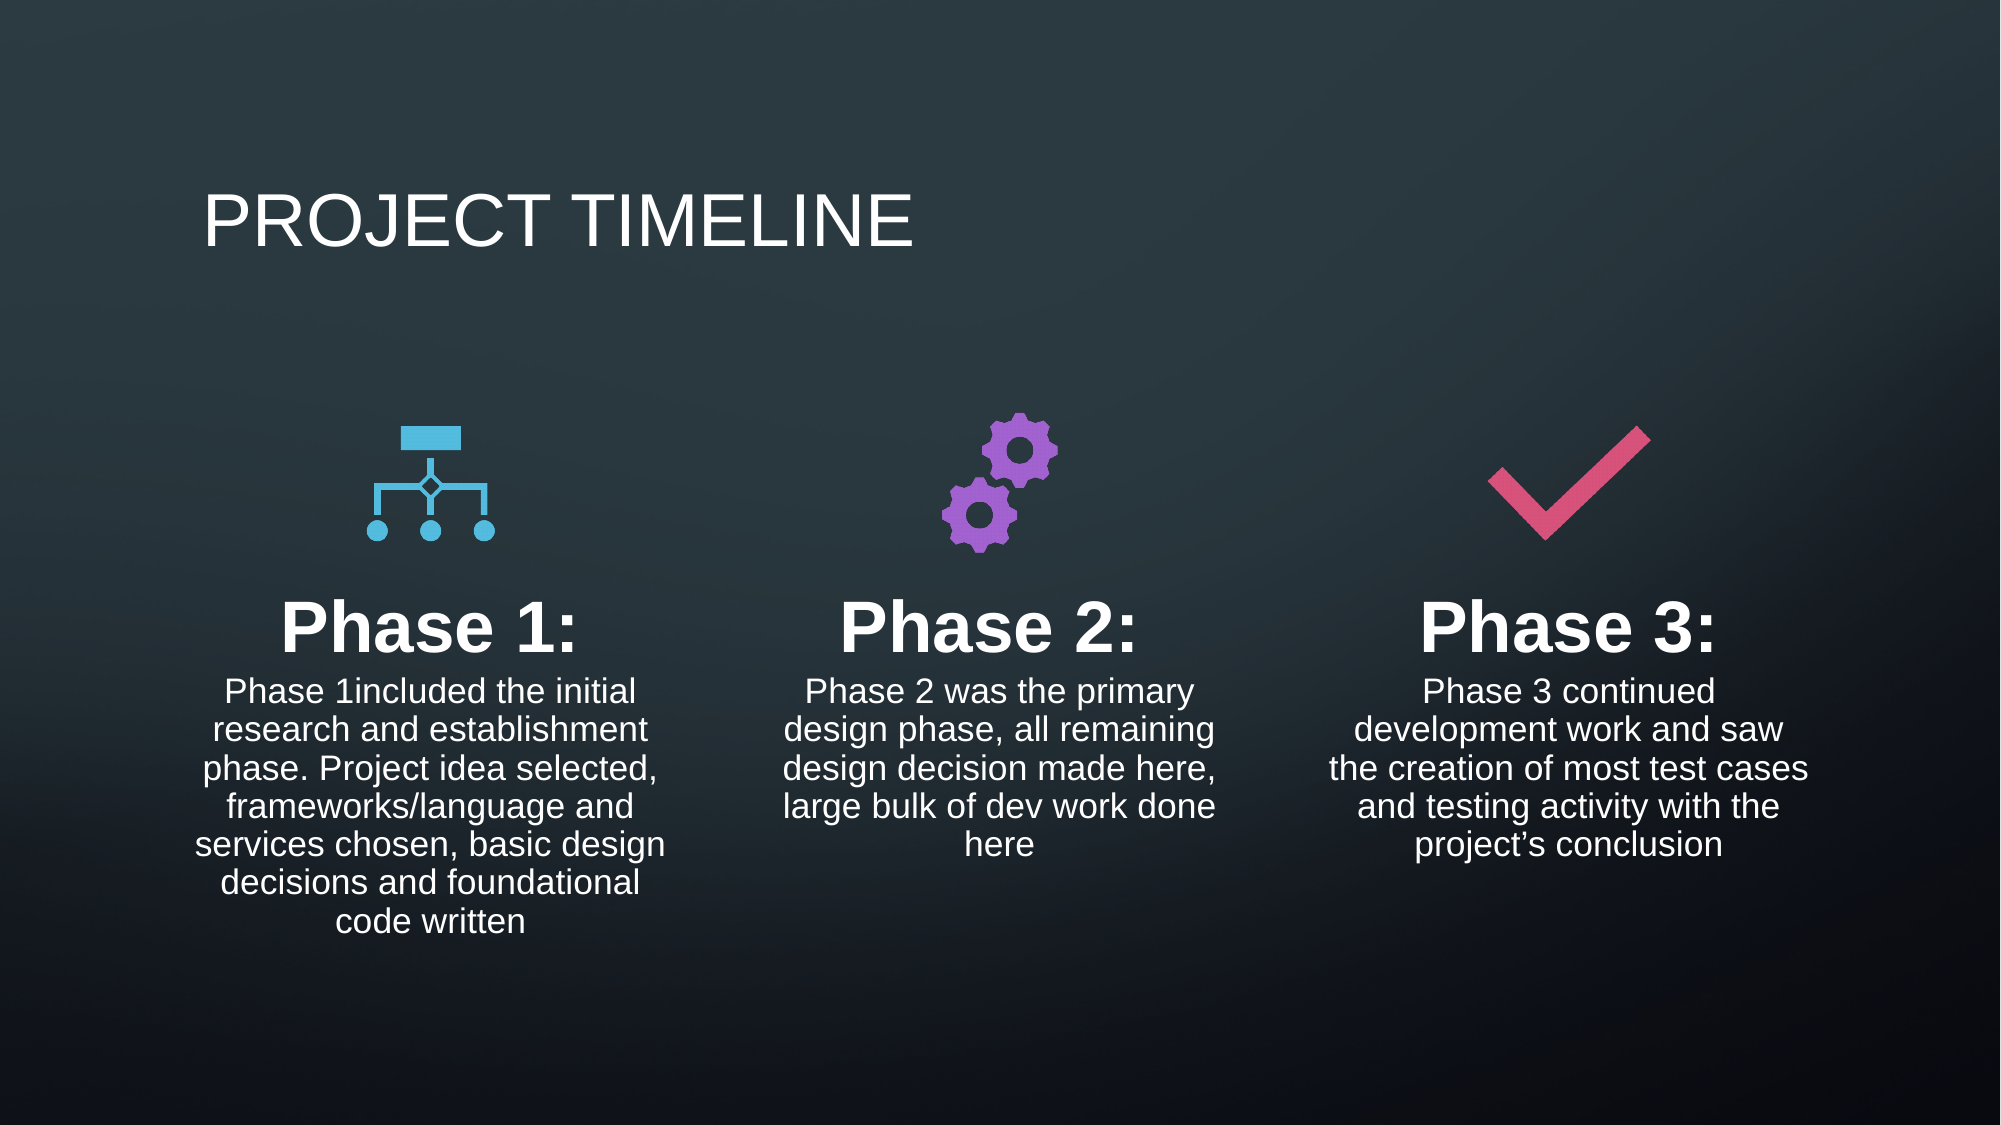

# Project Timeline
Phase 1:
Phase 1included the initial research and establishment phase. Project idea selected, frameworks/language and services chosen, basic design decisions and foundational code written
Phase 2:
Phase 2 was the primary design phase, all remaining design decision made here, large bulk of dev work done here
Phase 3:
Phase 3 continued development work and saw the creation of most test cases and testing activity with the project’s conclusion